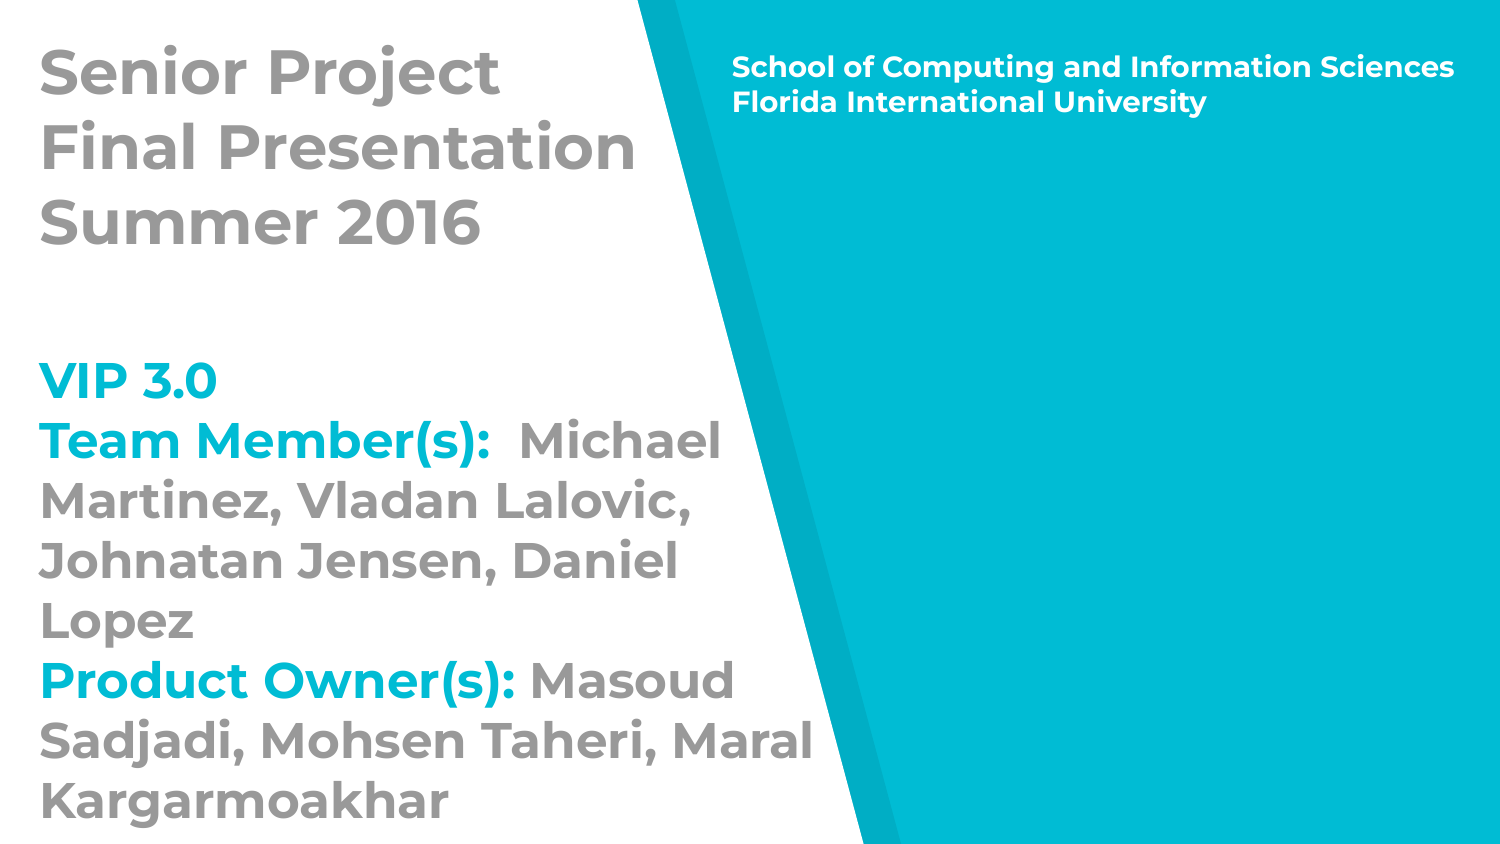

School of Computing and Information Sciences
Florida International University
Senior Project
Final Presentation
Summer 2016
# VIP 3.0 Team Member(s):  Michael Martinez, Vladan Lalovic, Johnatan Jensen, Daniel Lopez Product Owner(s): Masoud Sadjadi, Mohsen Taheri, Maral Kargarmoakhar